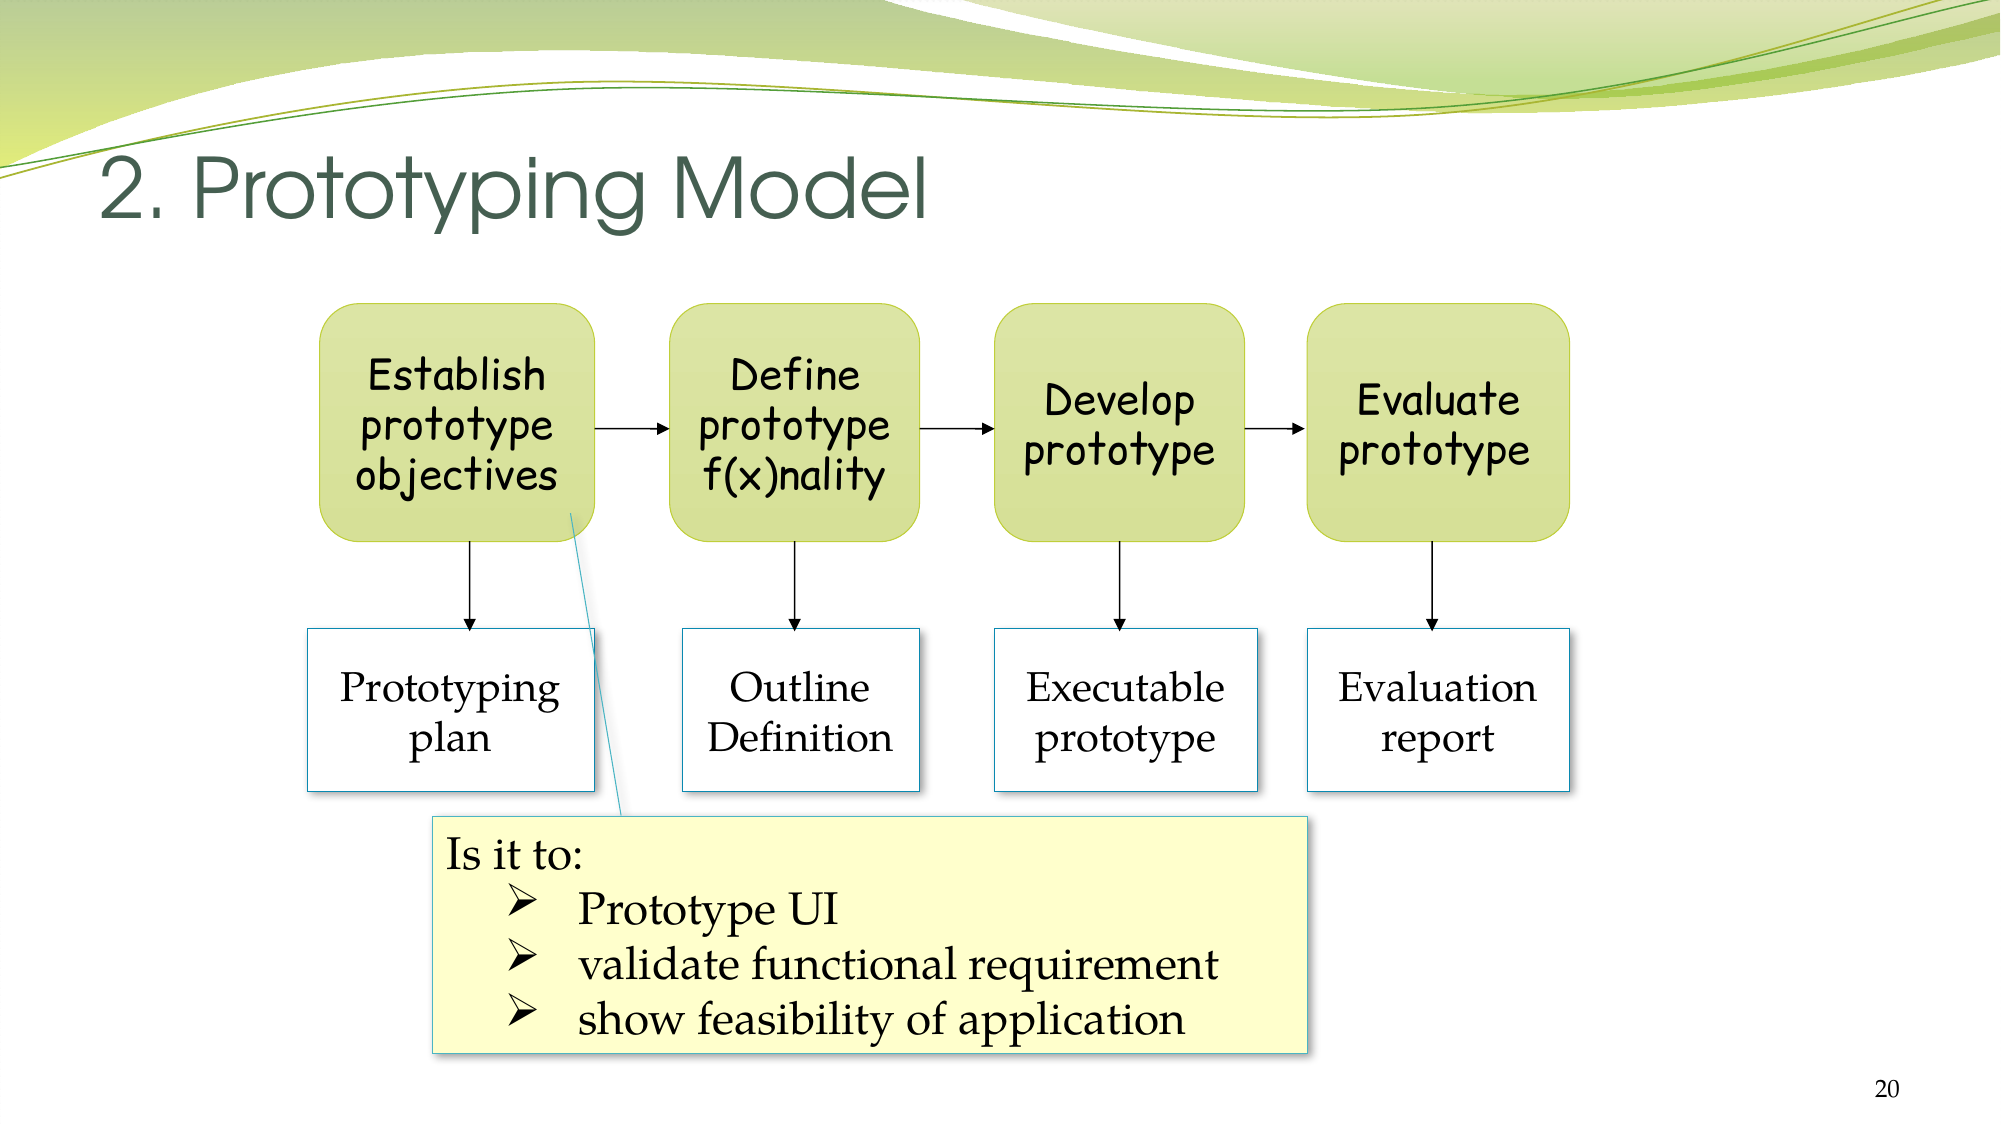

# 2. Prototyping Model
Establish prototype objectives
Define prototype f(x)nality
Develop prototype
Evaluate
prototype

Prototyping plan
Outline Definition
Executable prototype
Evaluation report
Is it to:
Prototype UI
validate functional requirement
show feasibility of application
20